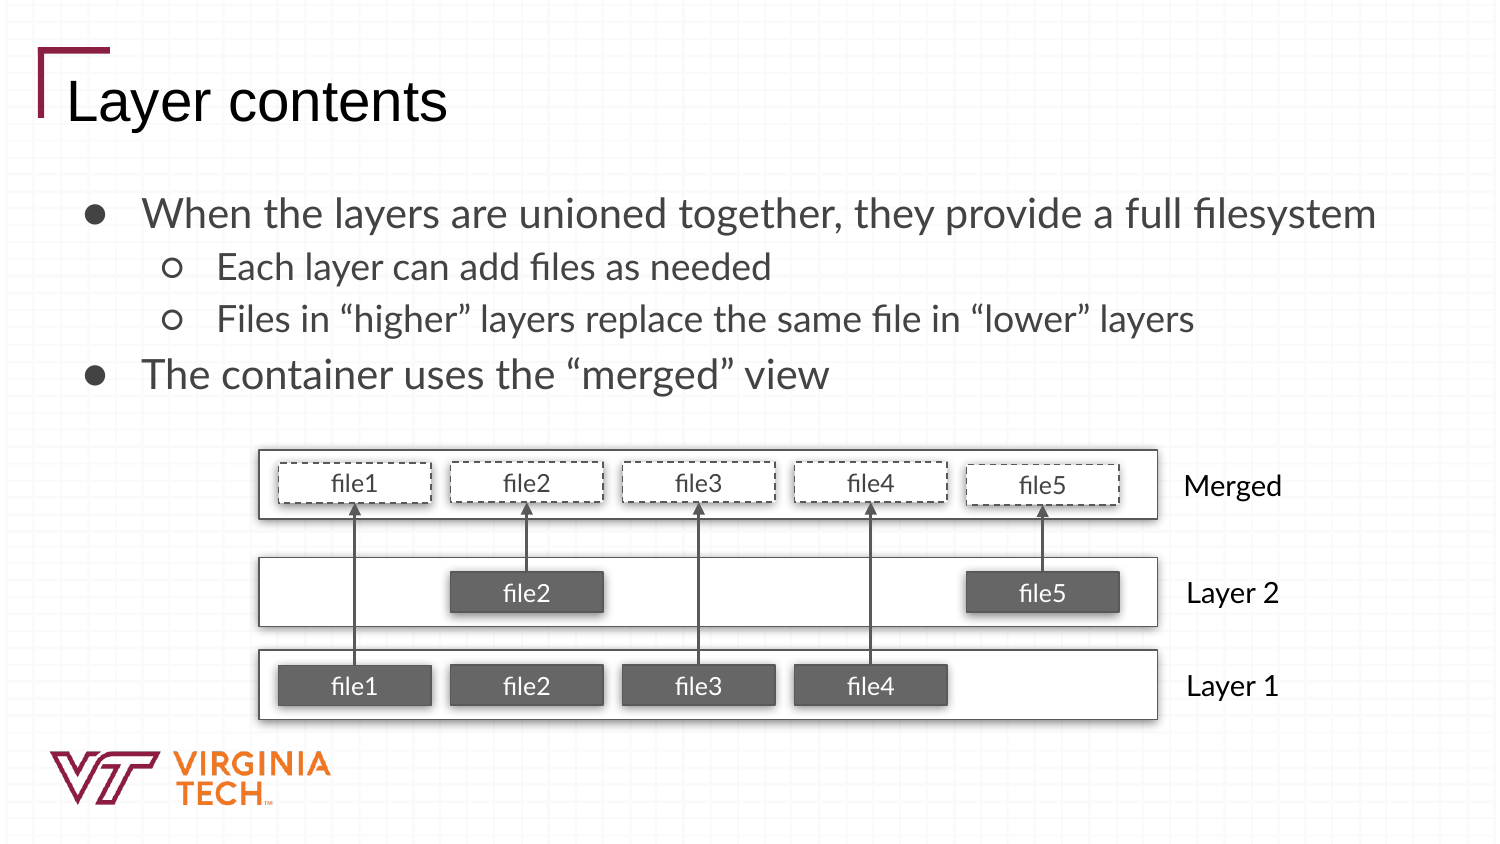

# Layer contents
When the layers are unioned together, they provide a full filesystem
Each layer can add files as needed
Files in “higher” layers replace the same file in “lower” layers
The container uses the “merged” view

Merged
file2
file3
file4
file1
file5

Layer 2
file2
file5

Layer 1
file2
file3
file4
file1